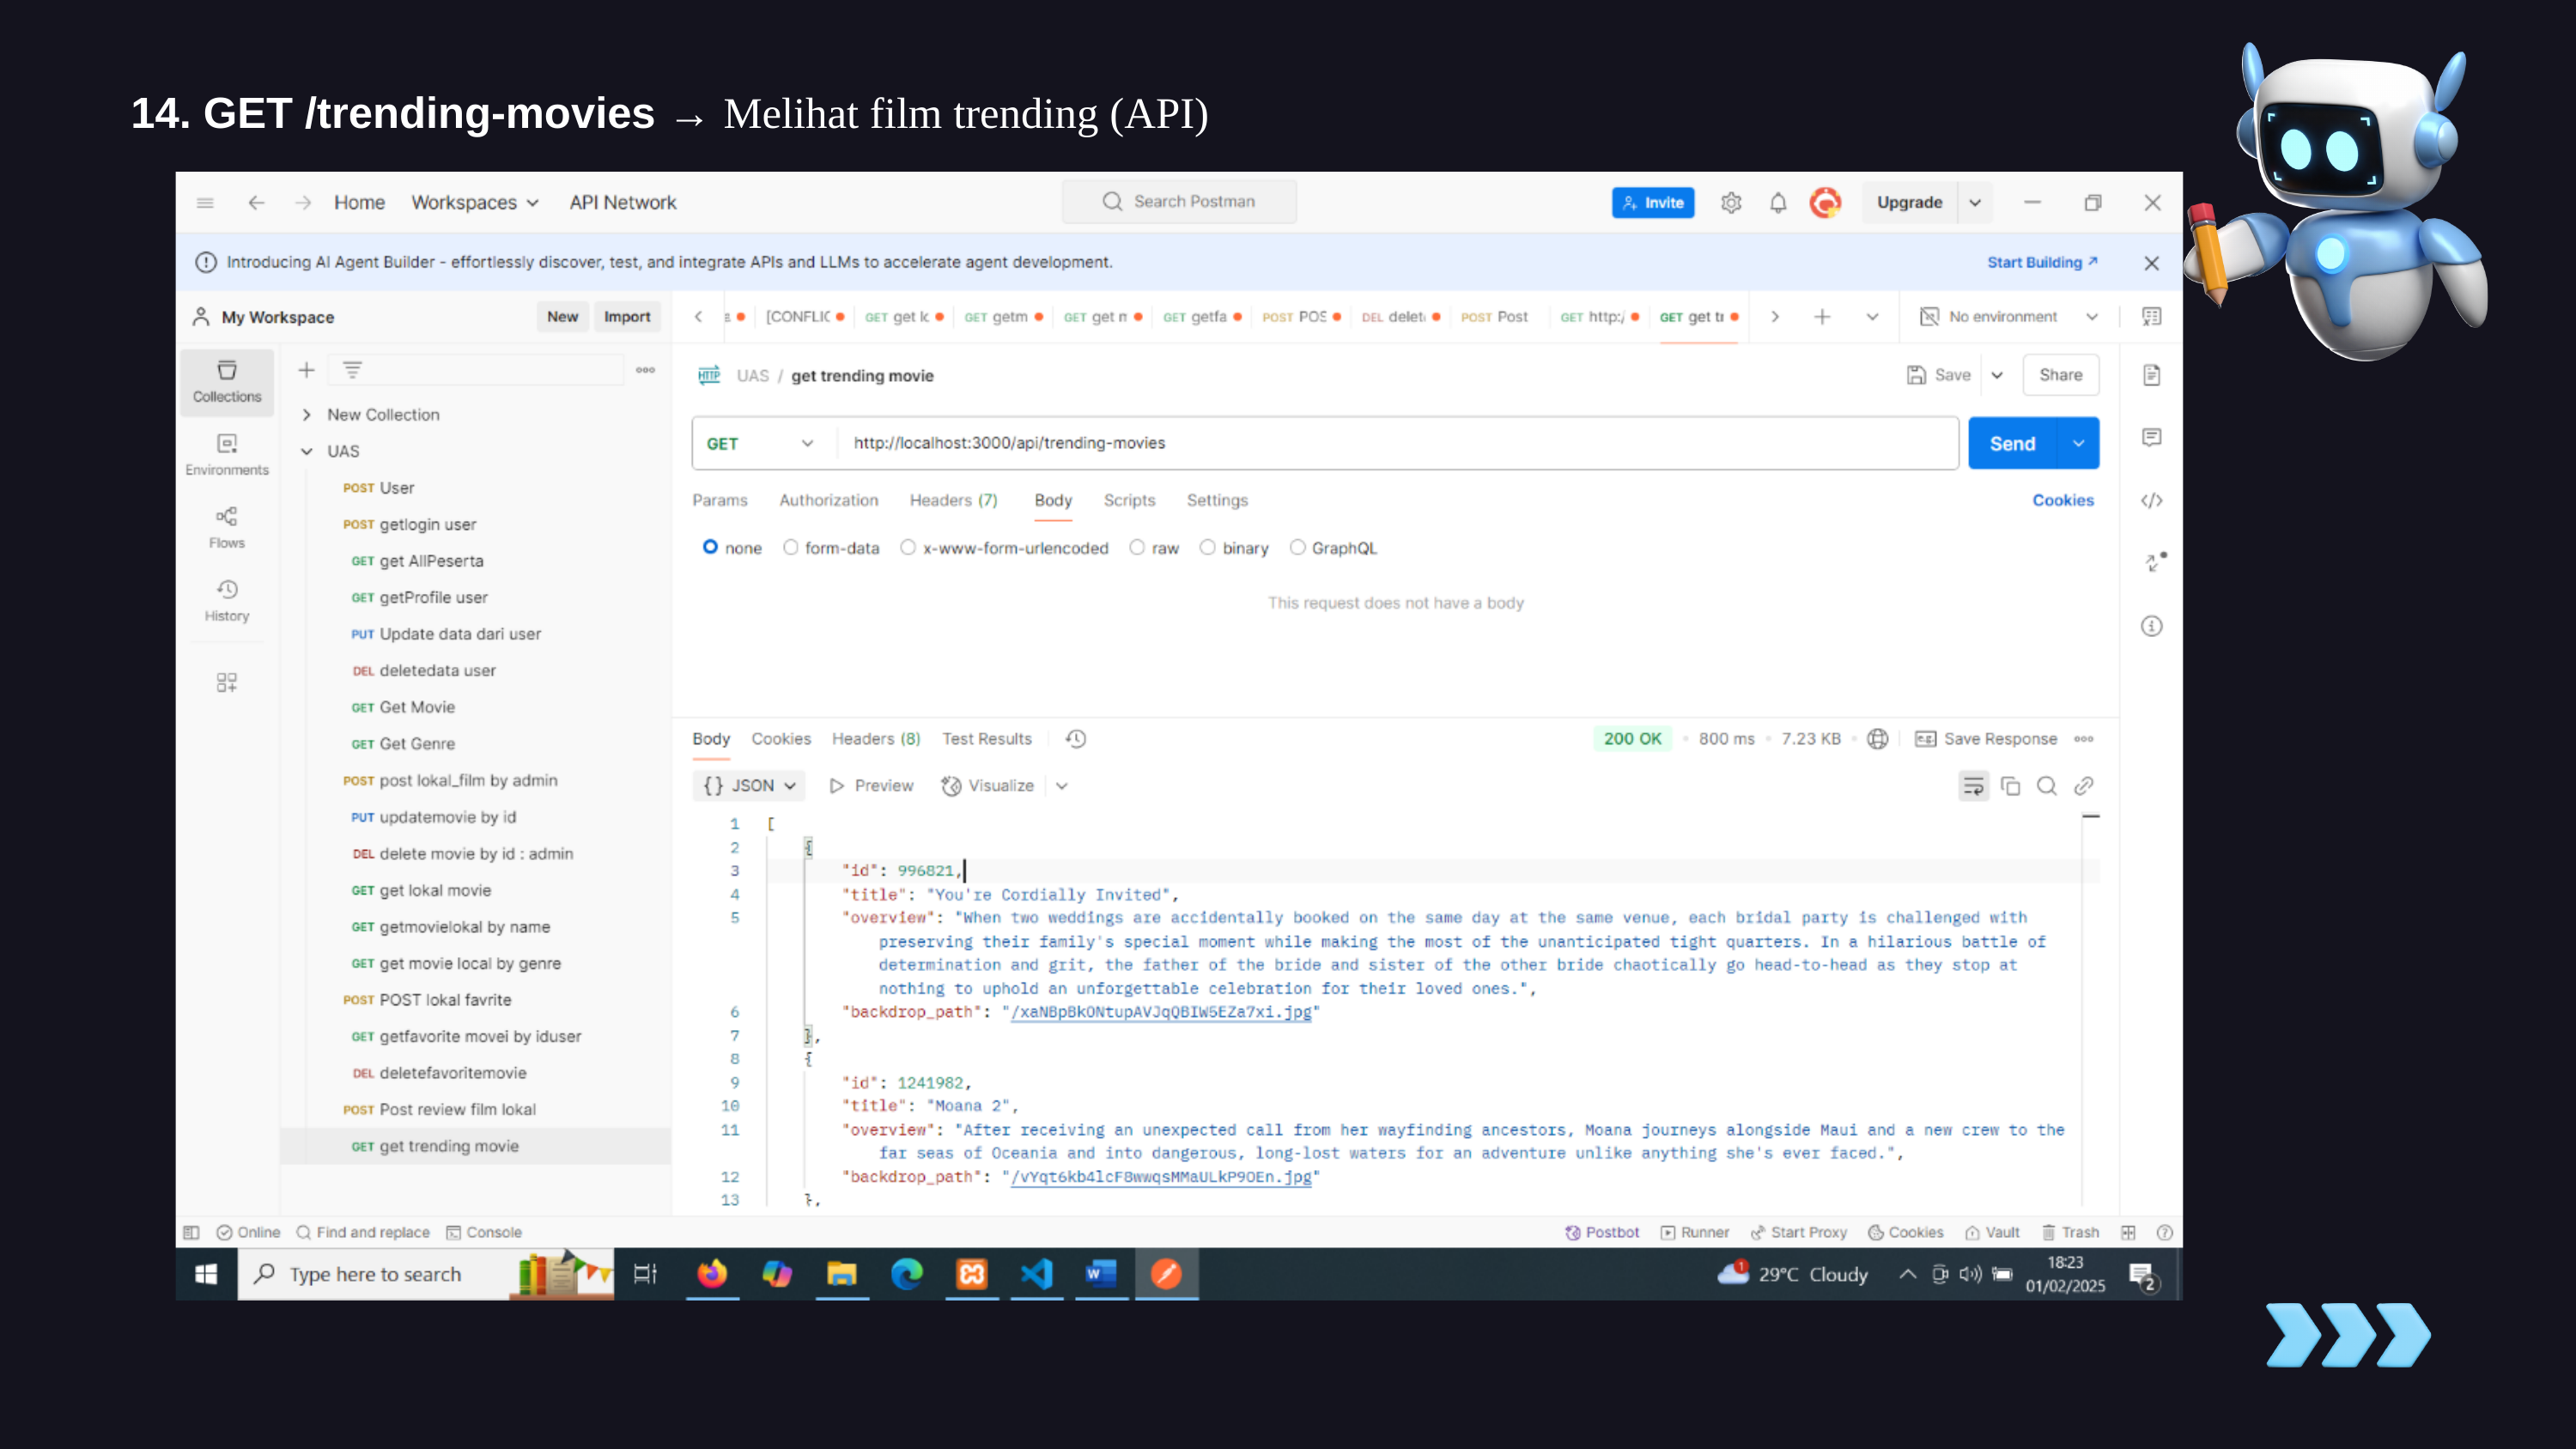

14. GET /trending-movies → Melihat film trending (API)